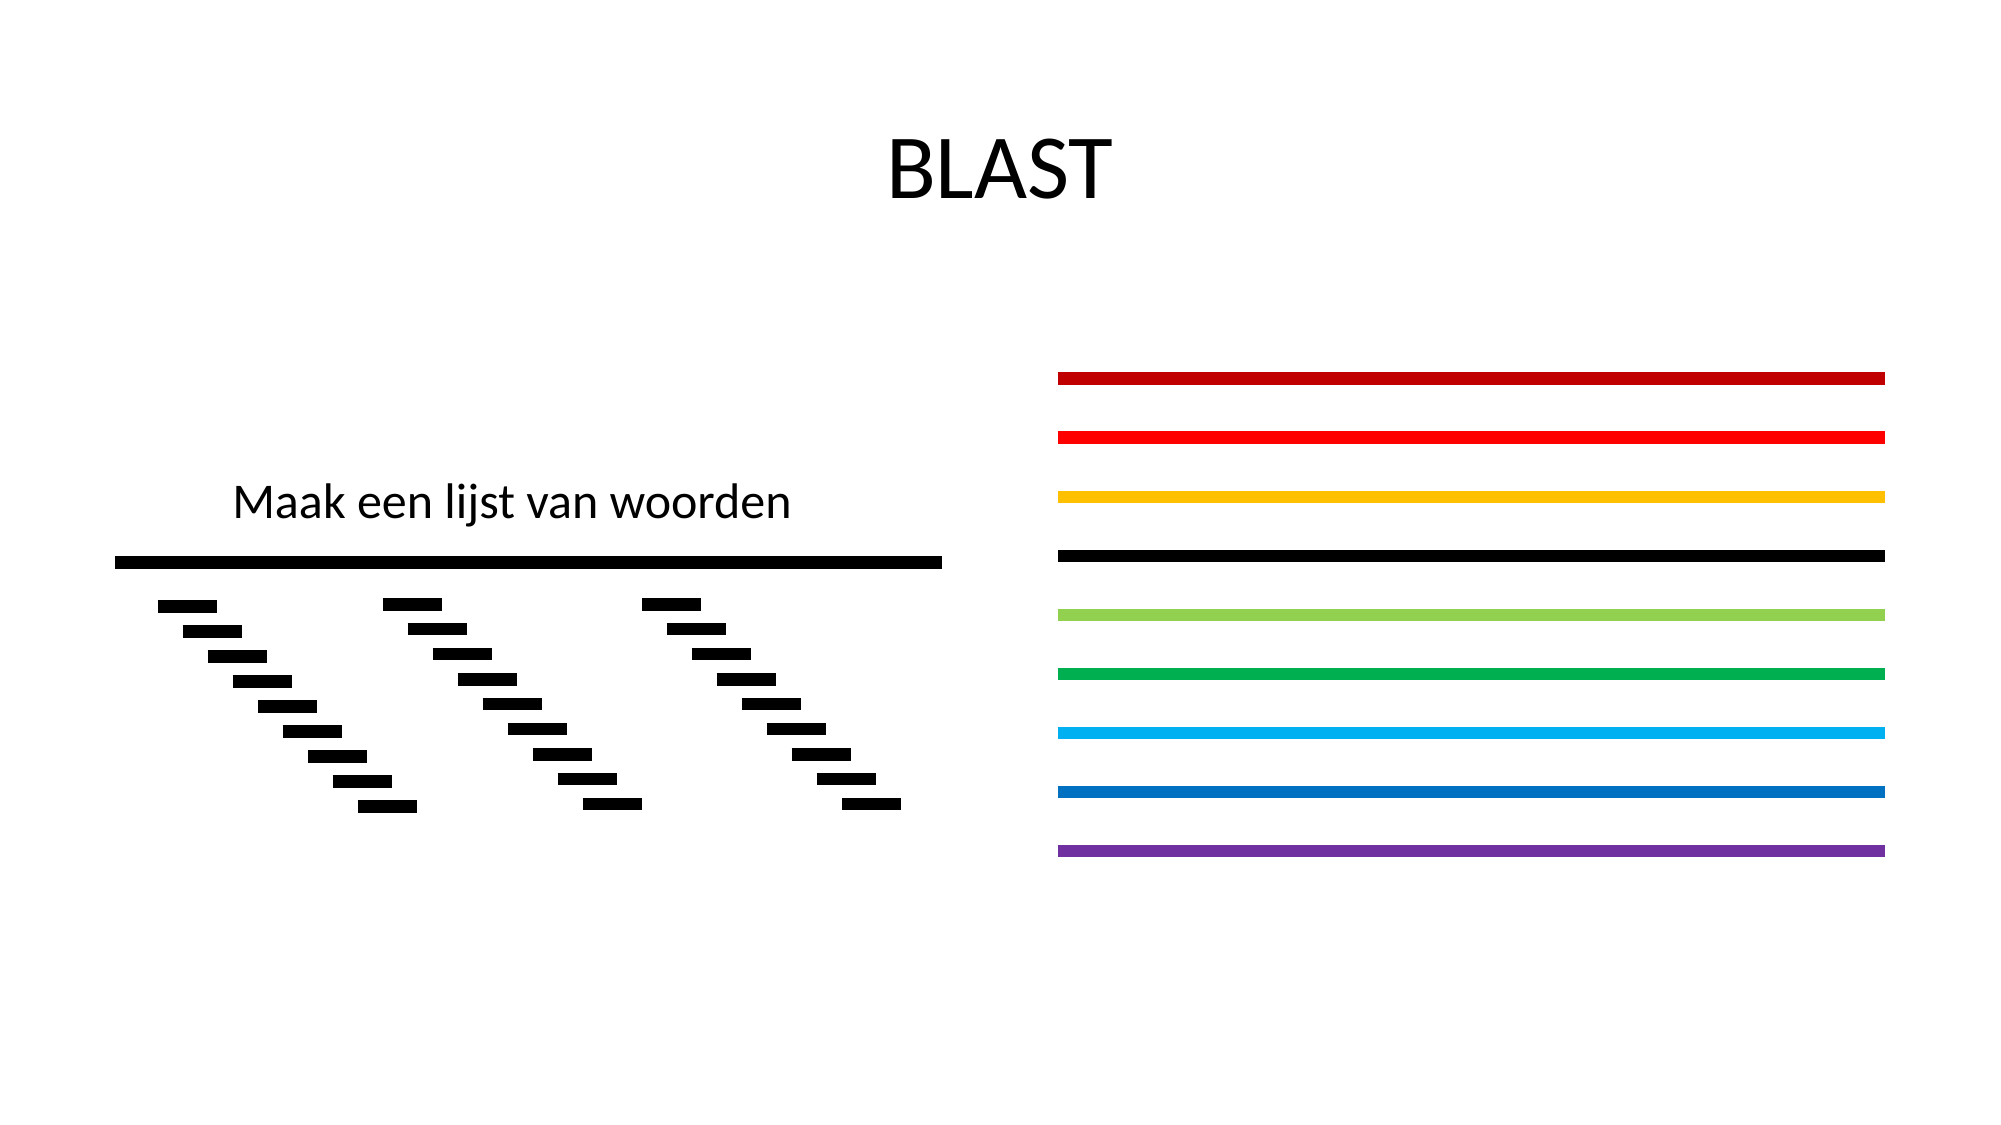

# BLAST
Maak een lijst van woorden